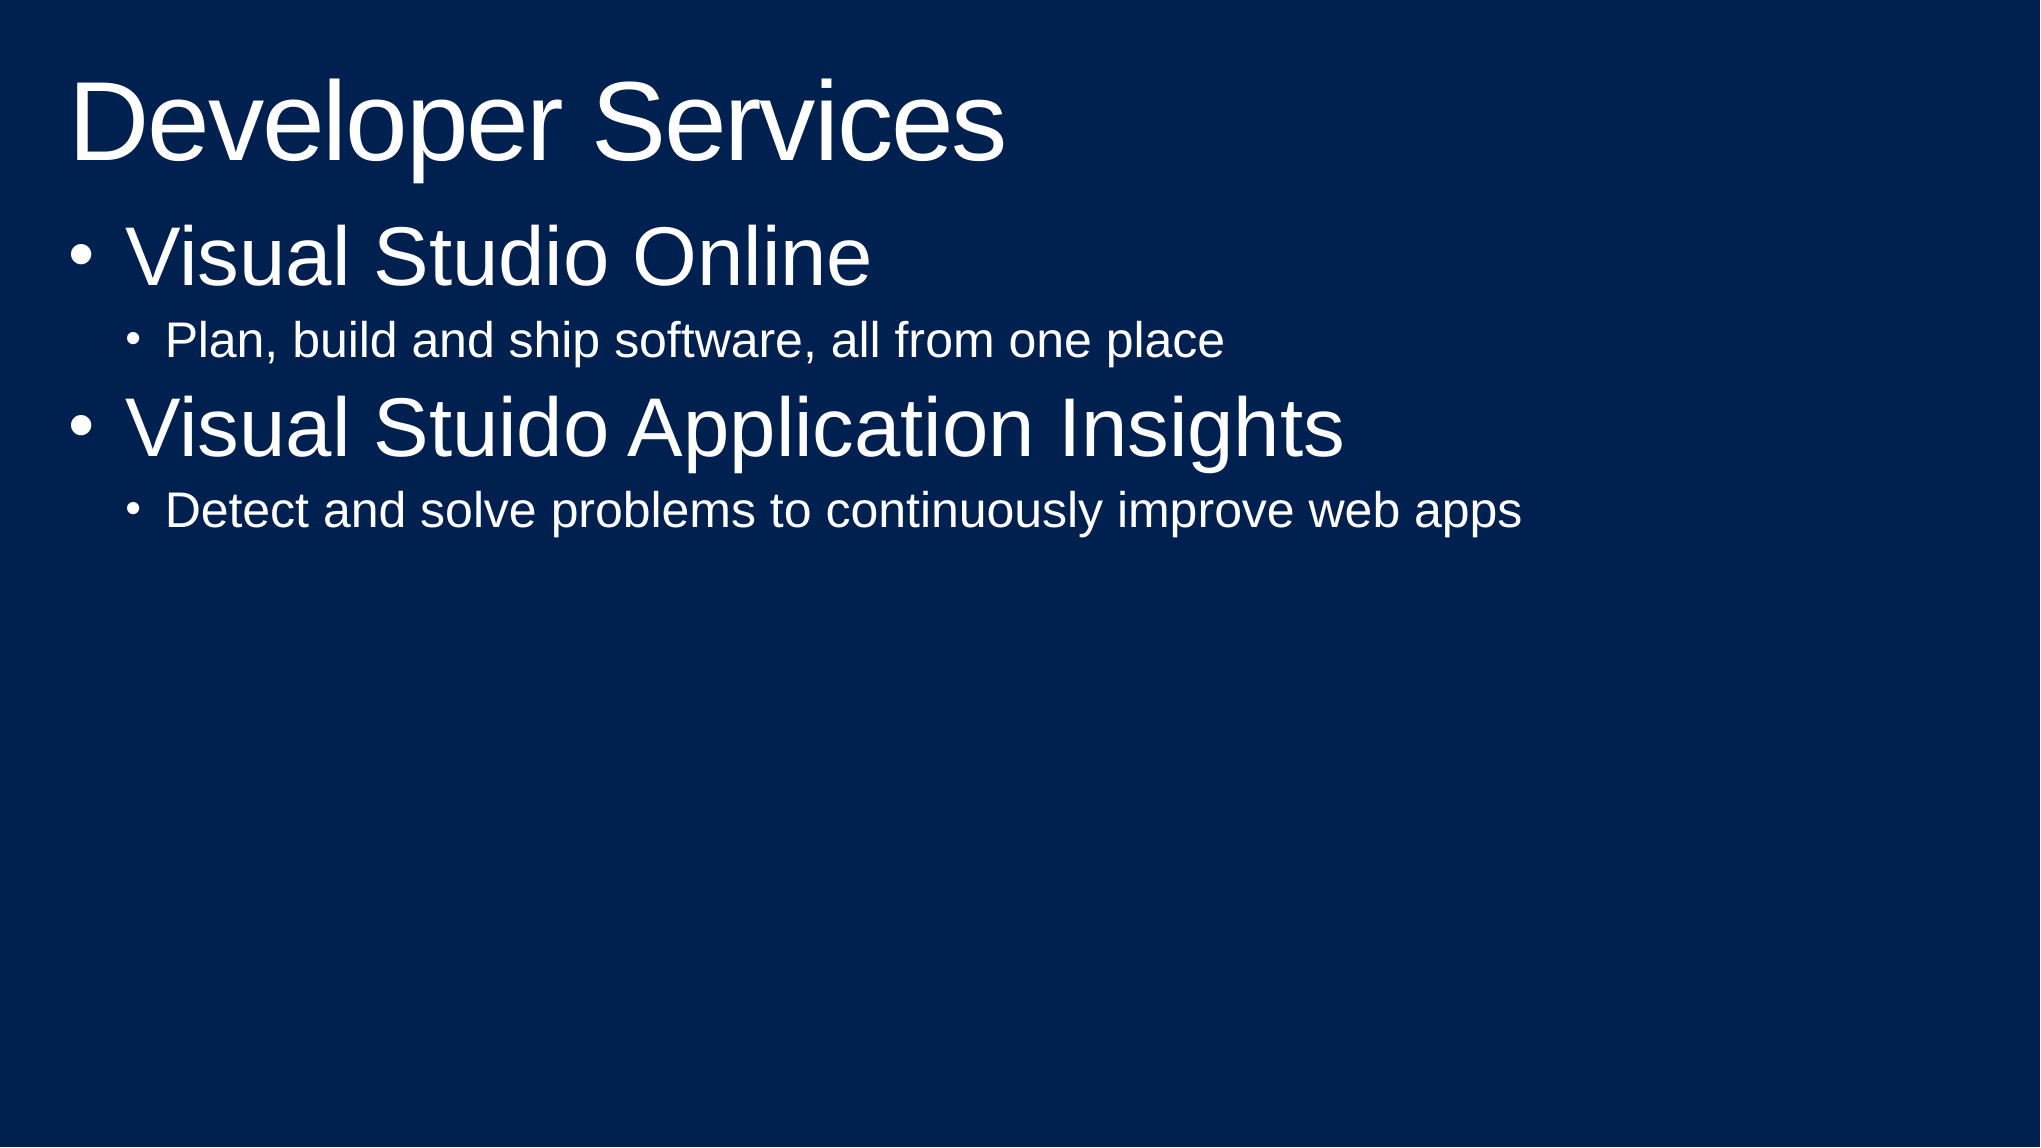

# Developer Services
Visual Studio Online
Plan, build and ship software, all from one place
Visual Stuido Application Insights
Detect and solve problems to continuously improve web apps